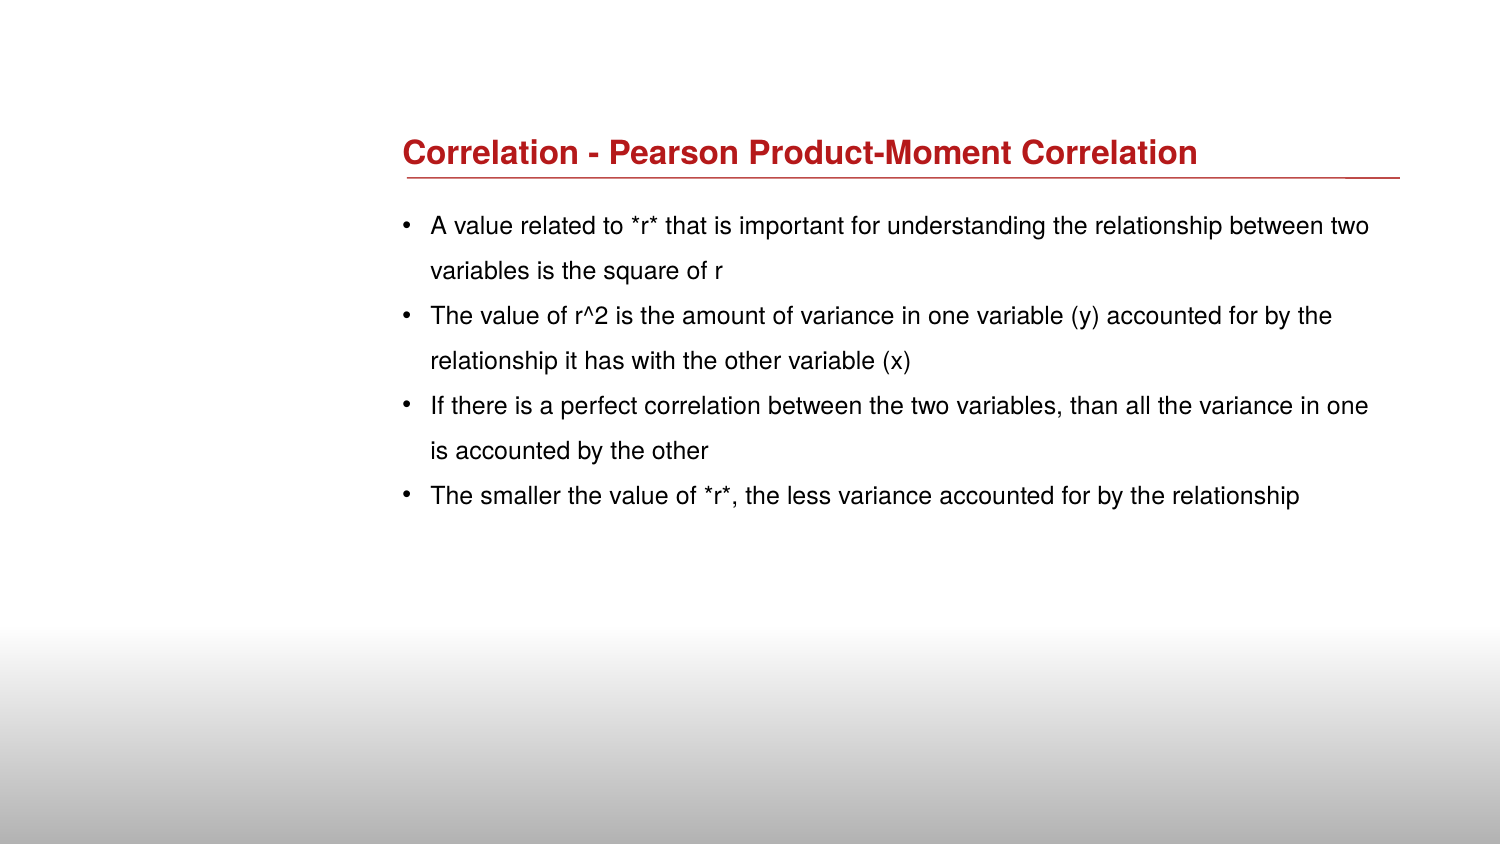

# Correlation - Pearson Product-Moment Correlation
A value related to *r* that is important for understanding the relationship between two variables is the square of r
The value of r^2 is the amount of variance in one variable (y) accounted for by the relationship it has with the other variable (x)
If there is a perfect correlation between the two variables, than all the variance in one is accounted by the other
The smaller the value of *r*, the less variance accounted for by the relationship